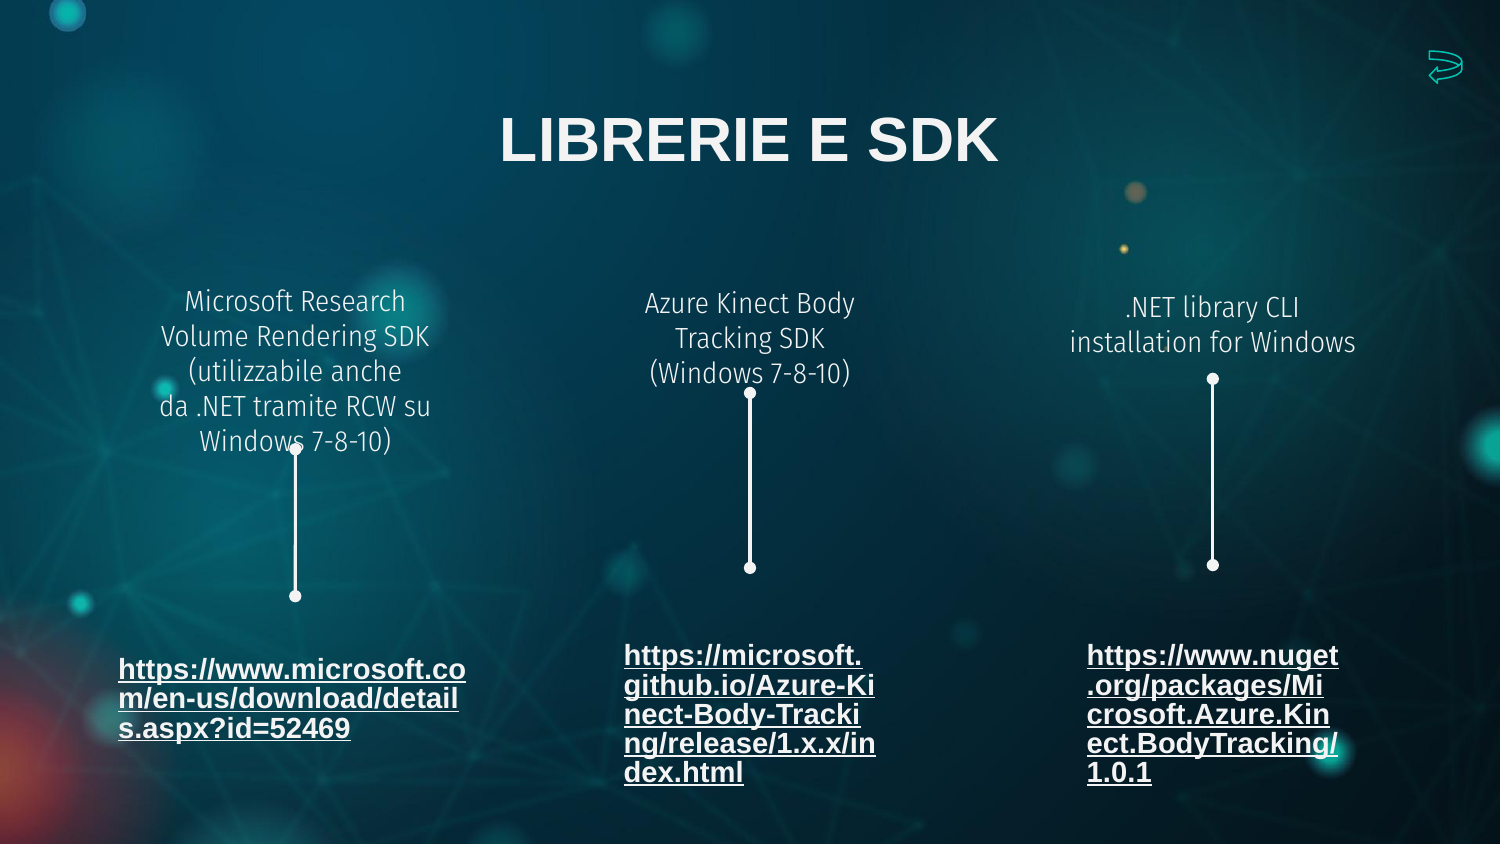

LIBRERIE E SDK
.NET library CLI installation for Windows
Azure Kinect Body Tracking SDK
(Windows 7-8-10)
Microsoft Research Volume Rendering SDK
(utilizzabile anche da .NET tramite RCW su Windows 7-8-10)
https://www.nuget.org/packages/Microsoft.Azure.Kinect.BodyTracking/1.0.1
https://microsoft.github.io/Azure-Kinect-Body-Tracking/release/1.x.x/index.html
# https://www.microsoft.com/en-us/download/details.aspx?id=52469